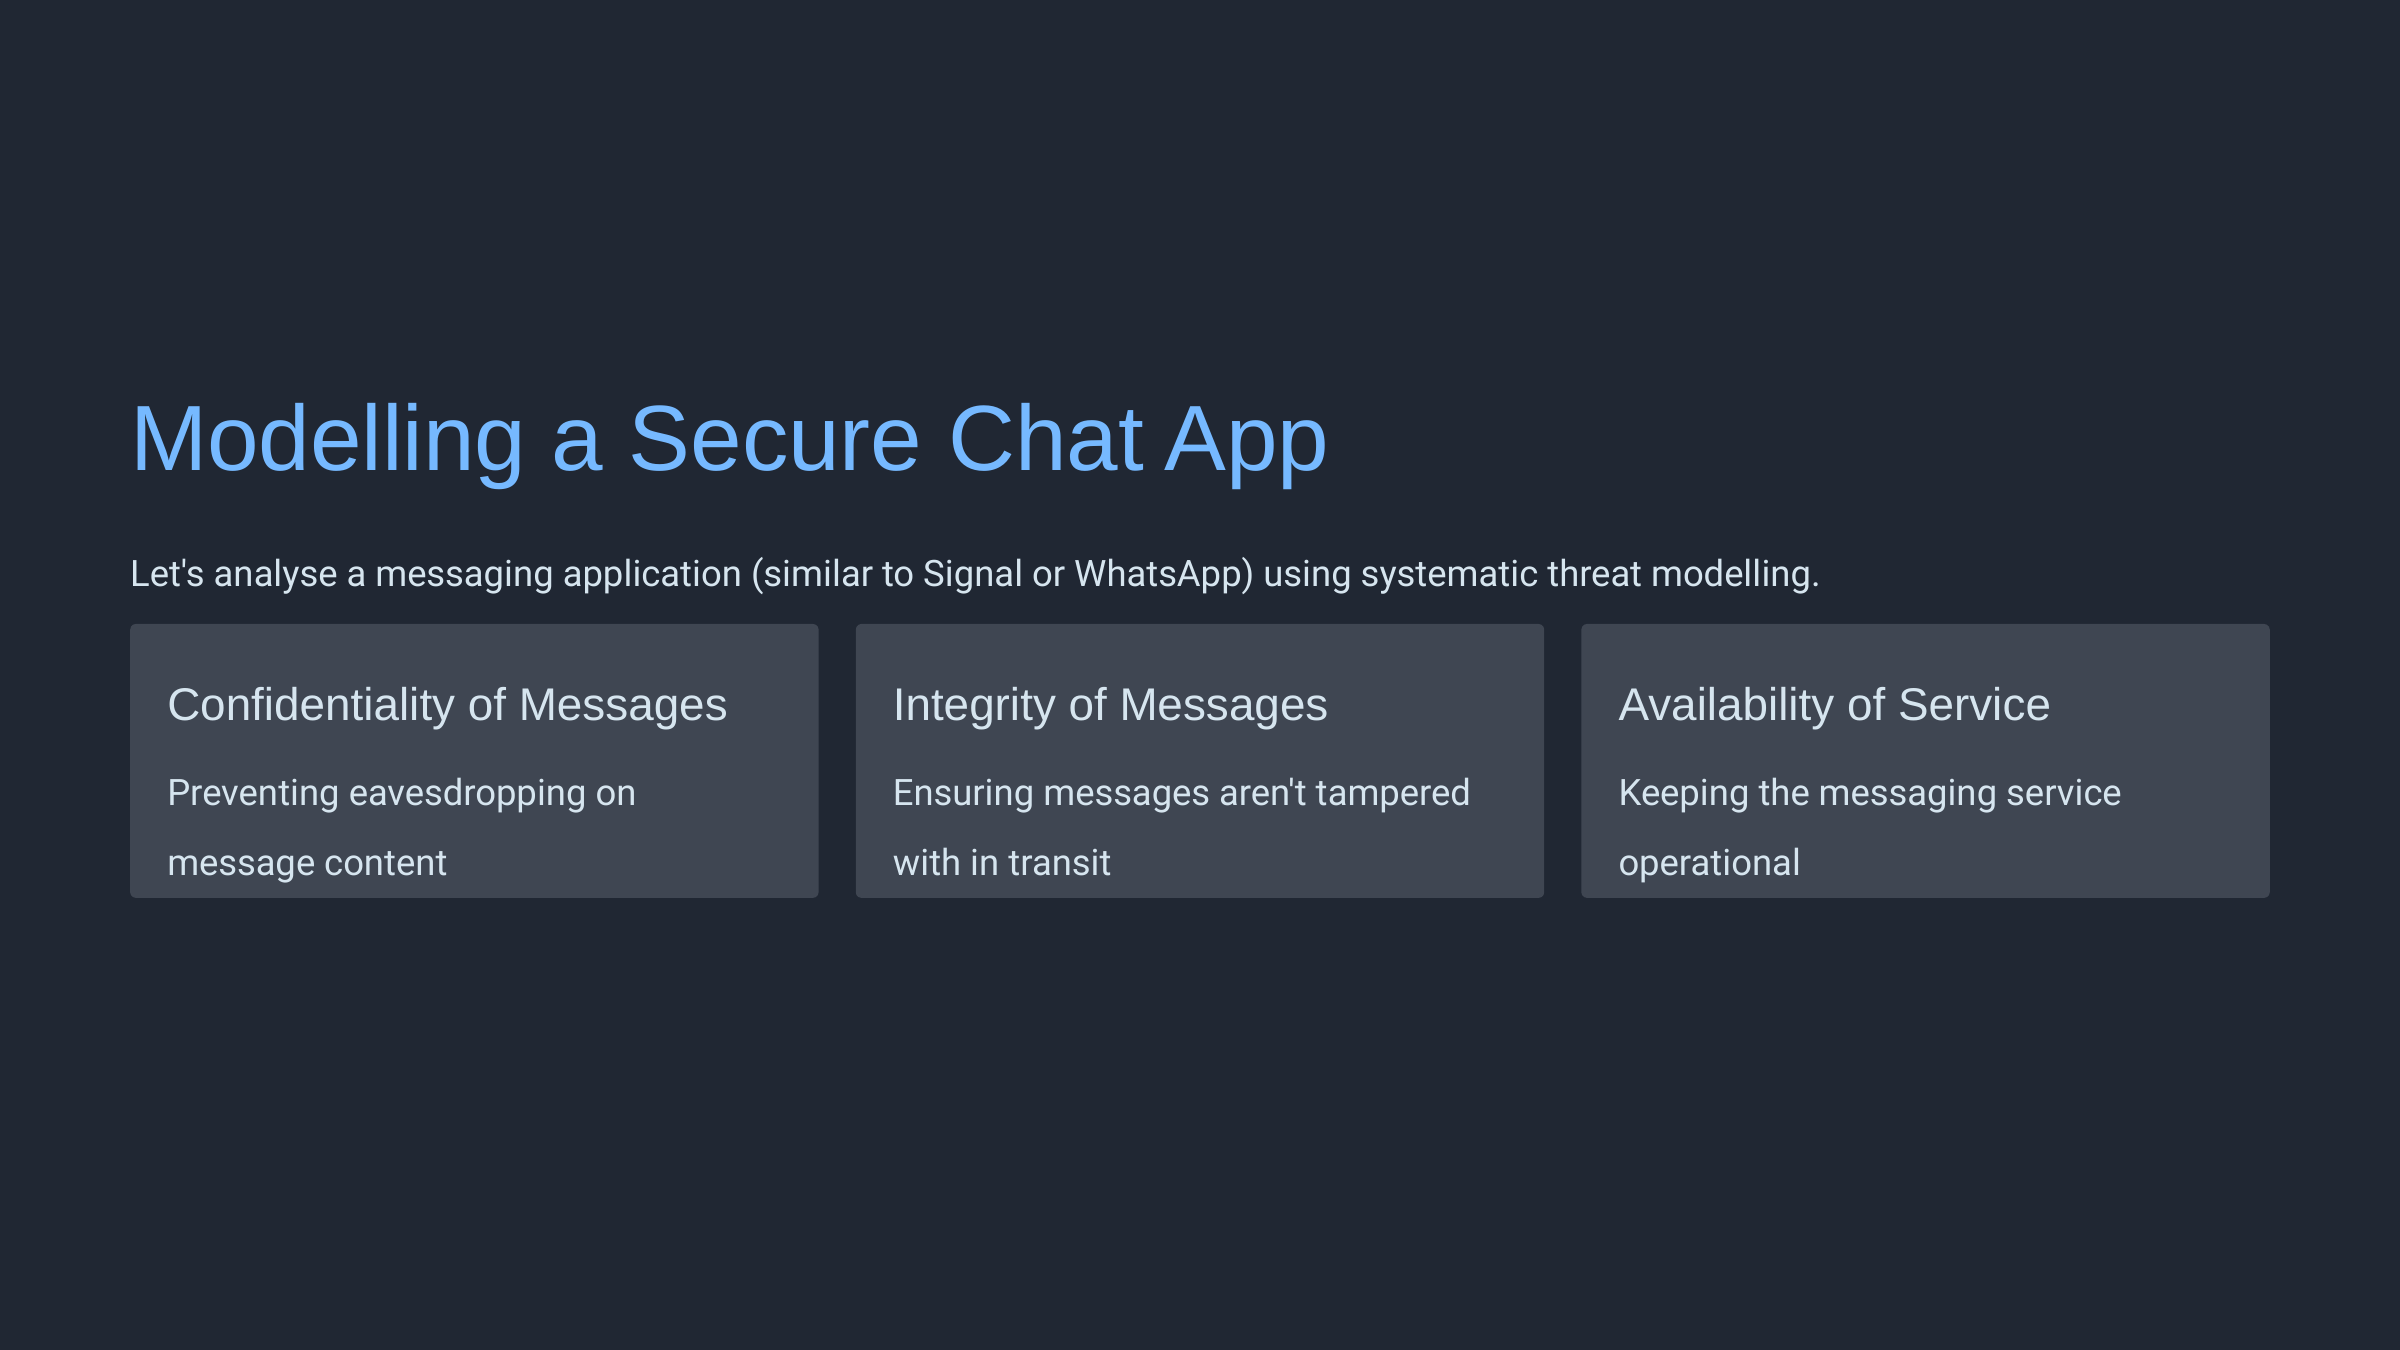

Modelling a Secure Chat App
Let's analyse a messaging application (similar to Signal or WhatsApp) using systematic threat modelling.

Confidentiality of Messages
Integrity of Messages
Availability of Service
Preventing eavesdropping on message content
Ensuring messages aren't tampered with in transit
Keeping the messaging service operational